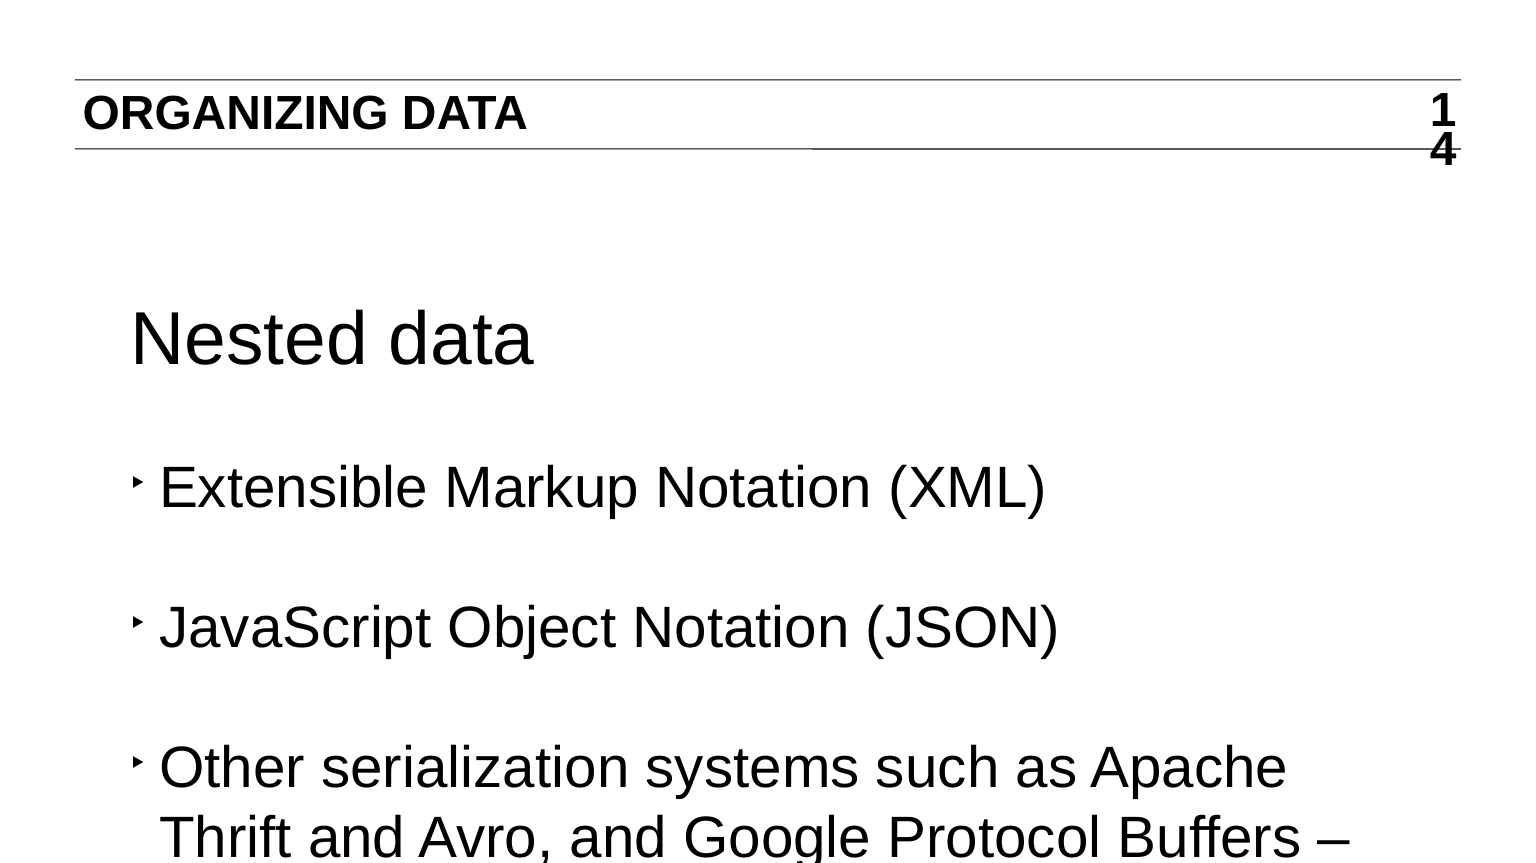

Organizing Data
14

Nested data

Extensible Markup Notation (XML)

JavaScript Object Notation (JSON)

Other serialization systems such as Apache Thrift and Avro, and Google Protocol Buffers – even just pickled Python objects